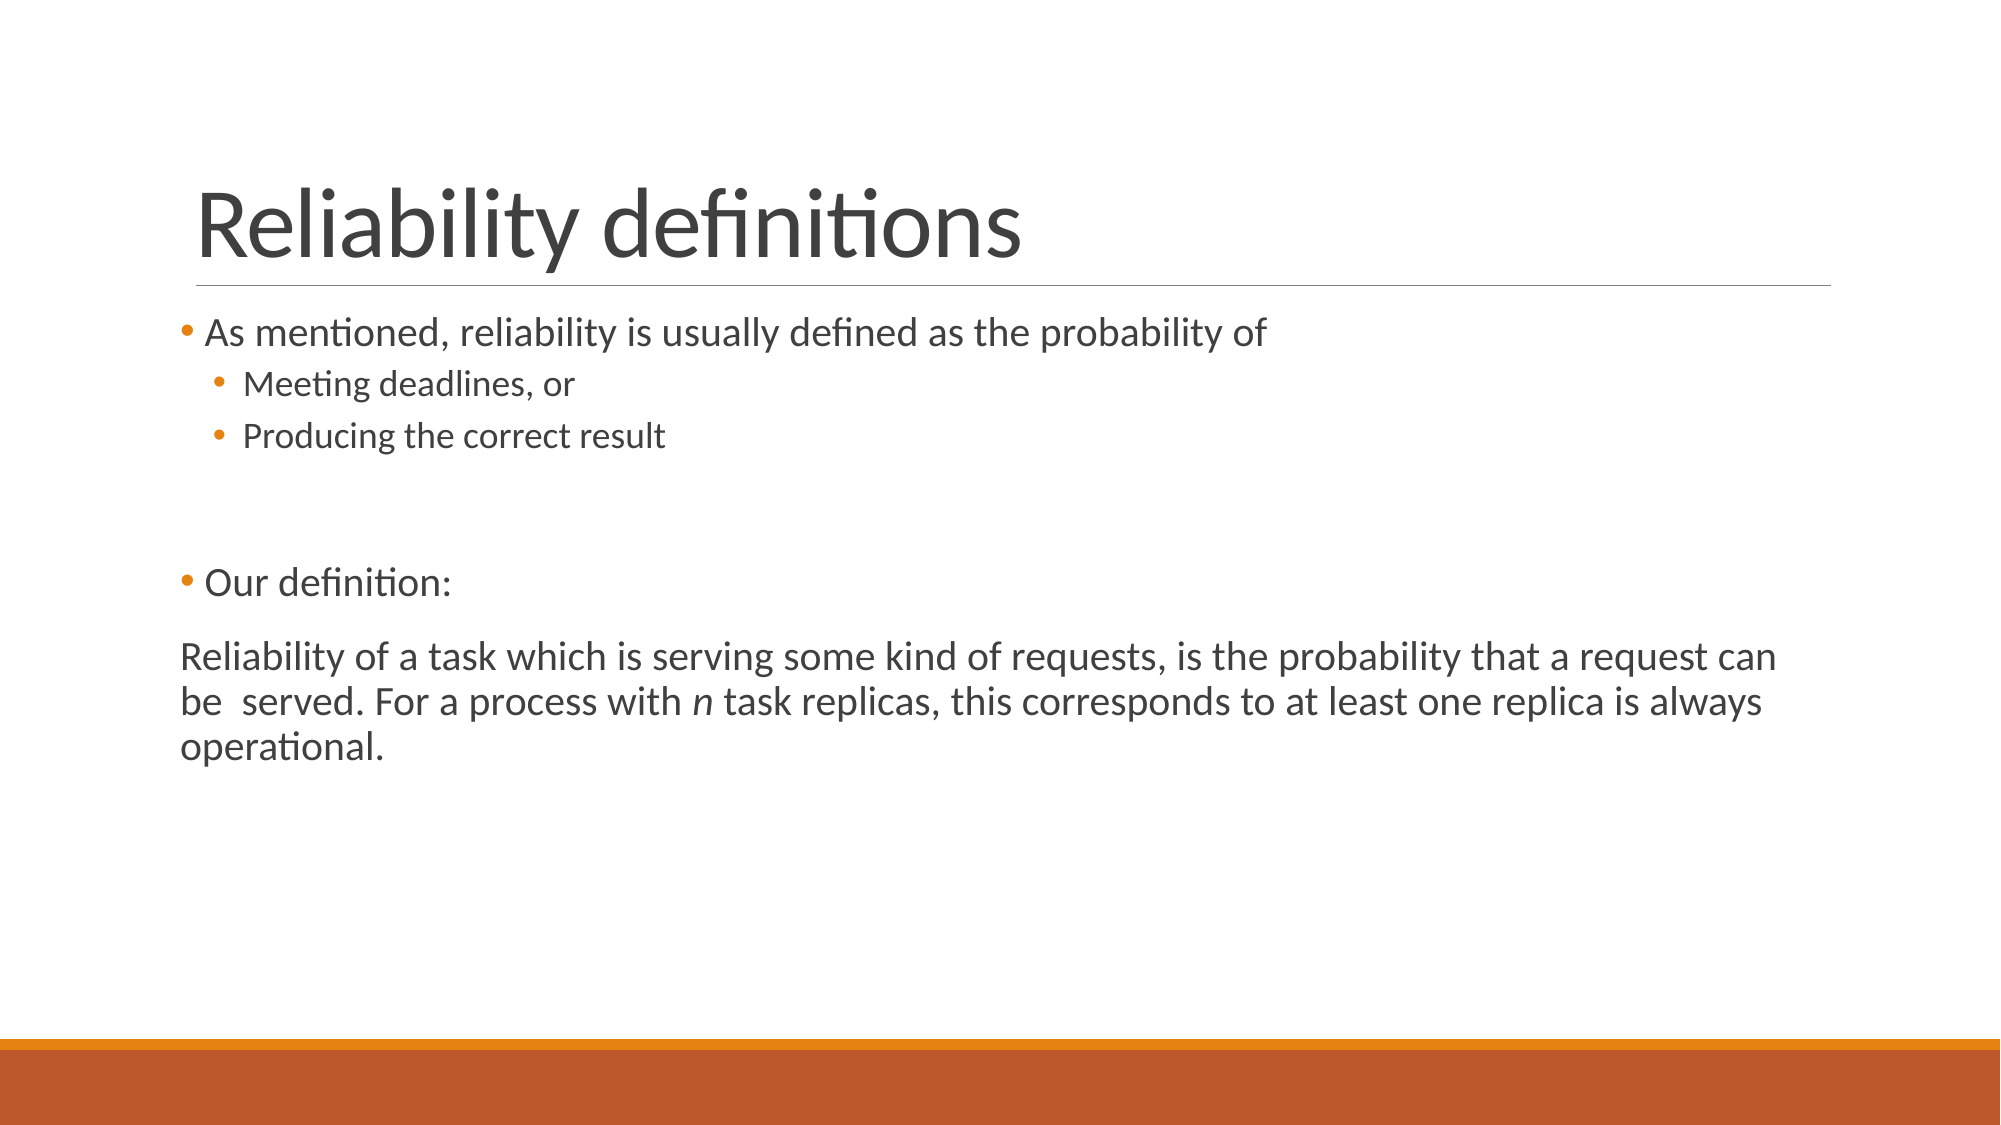

# Reliability definitions
 As mentioned, reliability is usually defined as the probability of
Meeting deadlines, or
Producing the correct result

 Our definition:
Reliability of a task which is serving some kind of requests, is the probability that a request can be  served. For a process with n task replicas, this corresponds to at least one replica is always operational.